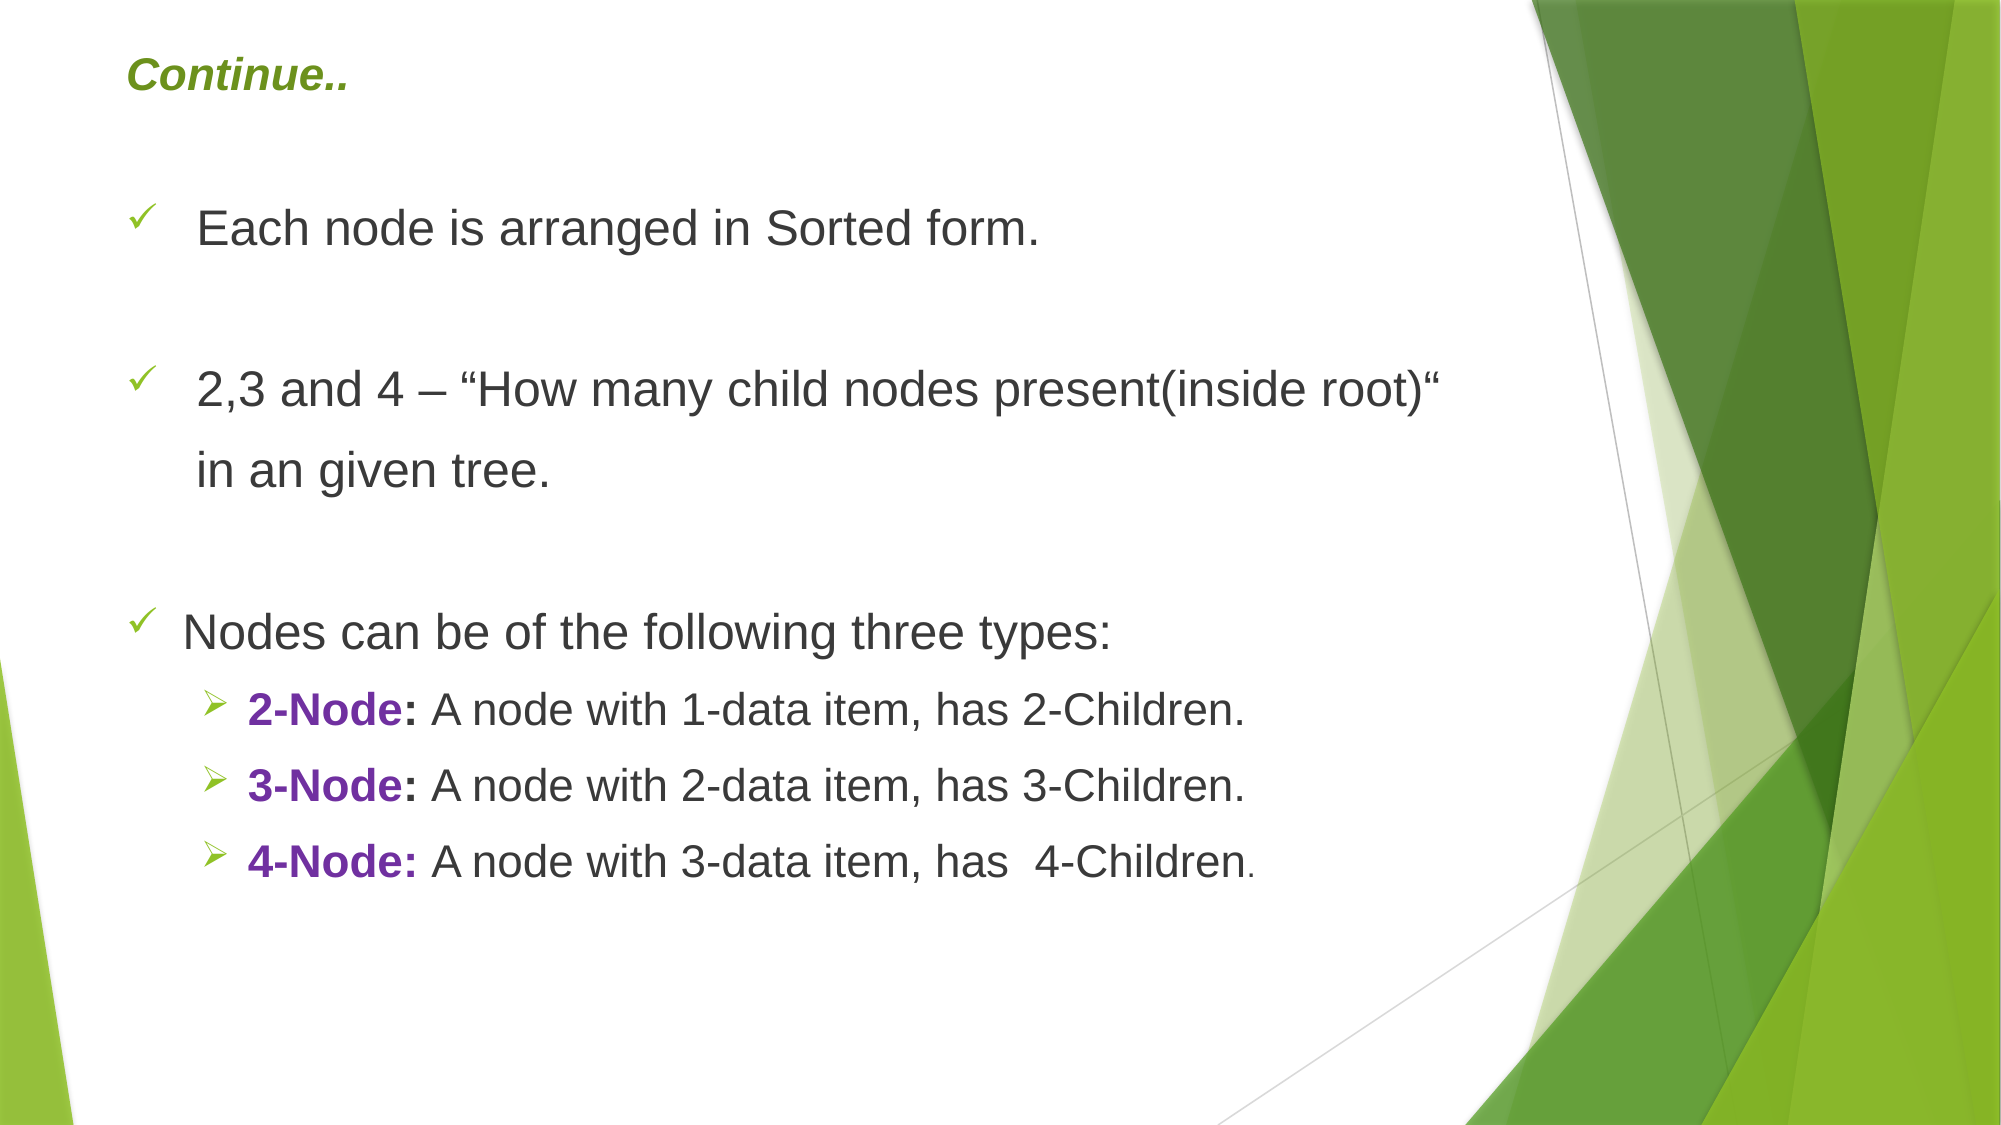

# Continue..
 Each node is arranged in Sorted form.

 2,3 and 4 – “How many child nodes present(inside root)“
     in an given tree.

Nodes can be of the following three types:
2-Node: A node with 1-data item, has 2-Children.
3-Node: A node with 2-data item, has 3-Children.
4-Node: A node with 3-data item, has  4-Children.